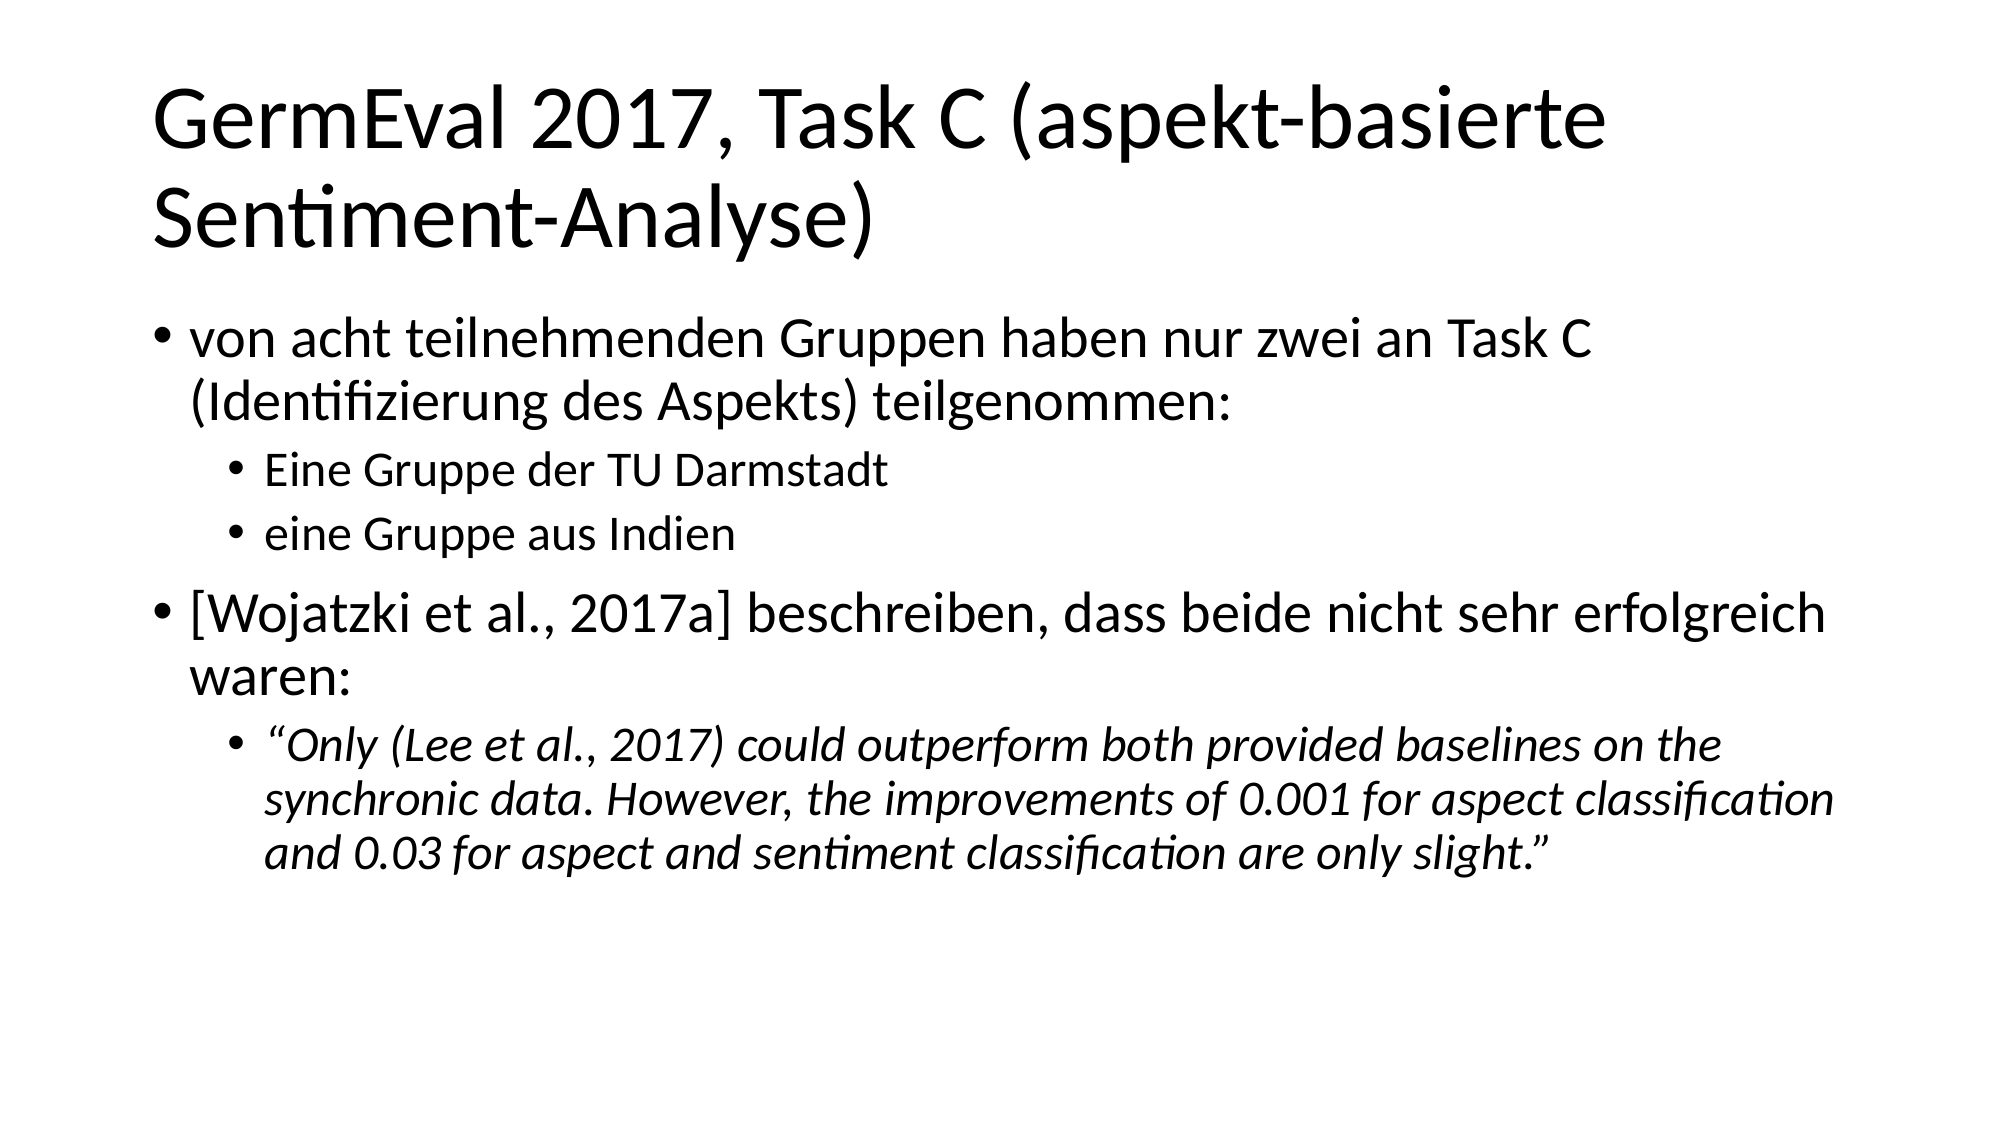

# GermEval 2017, Task C (aspekt-basierte Sentiment-Analyse)
von acht teilnehmenden Gruppen haben nur zwei an Task C (Identifizierung des Aspekts) teilgenommen:
Eine Gruppe der TU Darmstadt
eine Gruppe aus Indien
[Wojatzki et al., 2017a] beschreiben, dass beide nicht sehr erfolgreich waren:
“Only (Lee et al., 2017) could outperform both provided baselines on the synchronic data. However, the improvements of 0.001 for aspect classification and 0.03 for aspect and sentiment classification are only slight.”